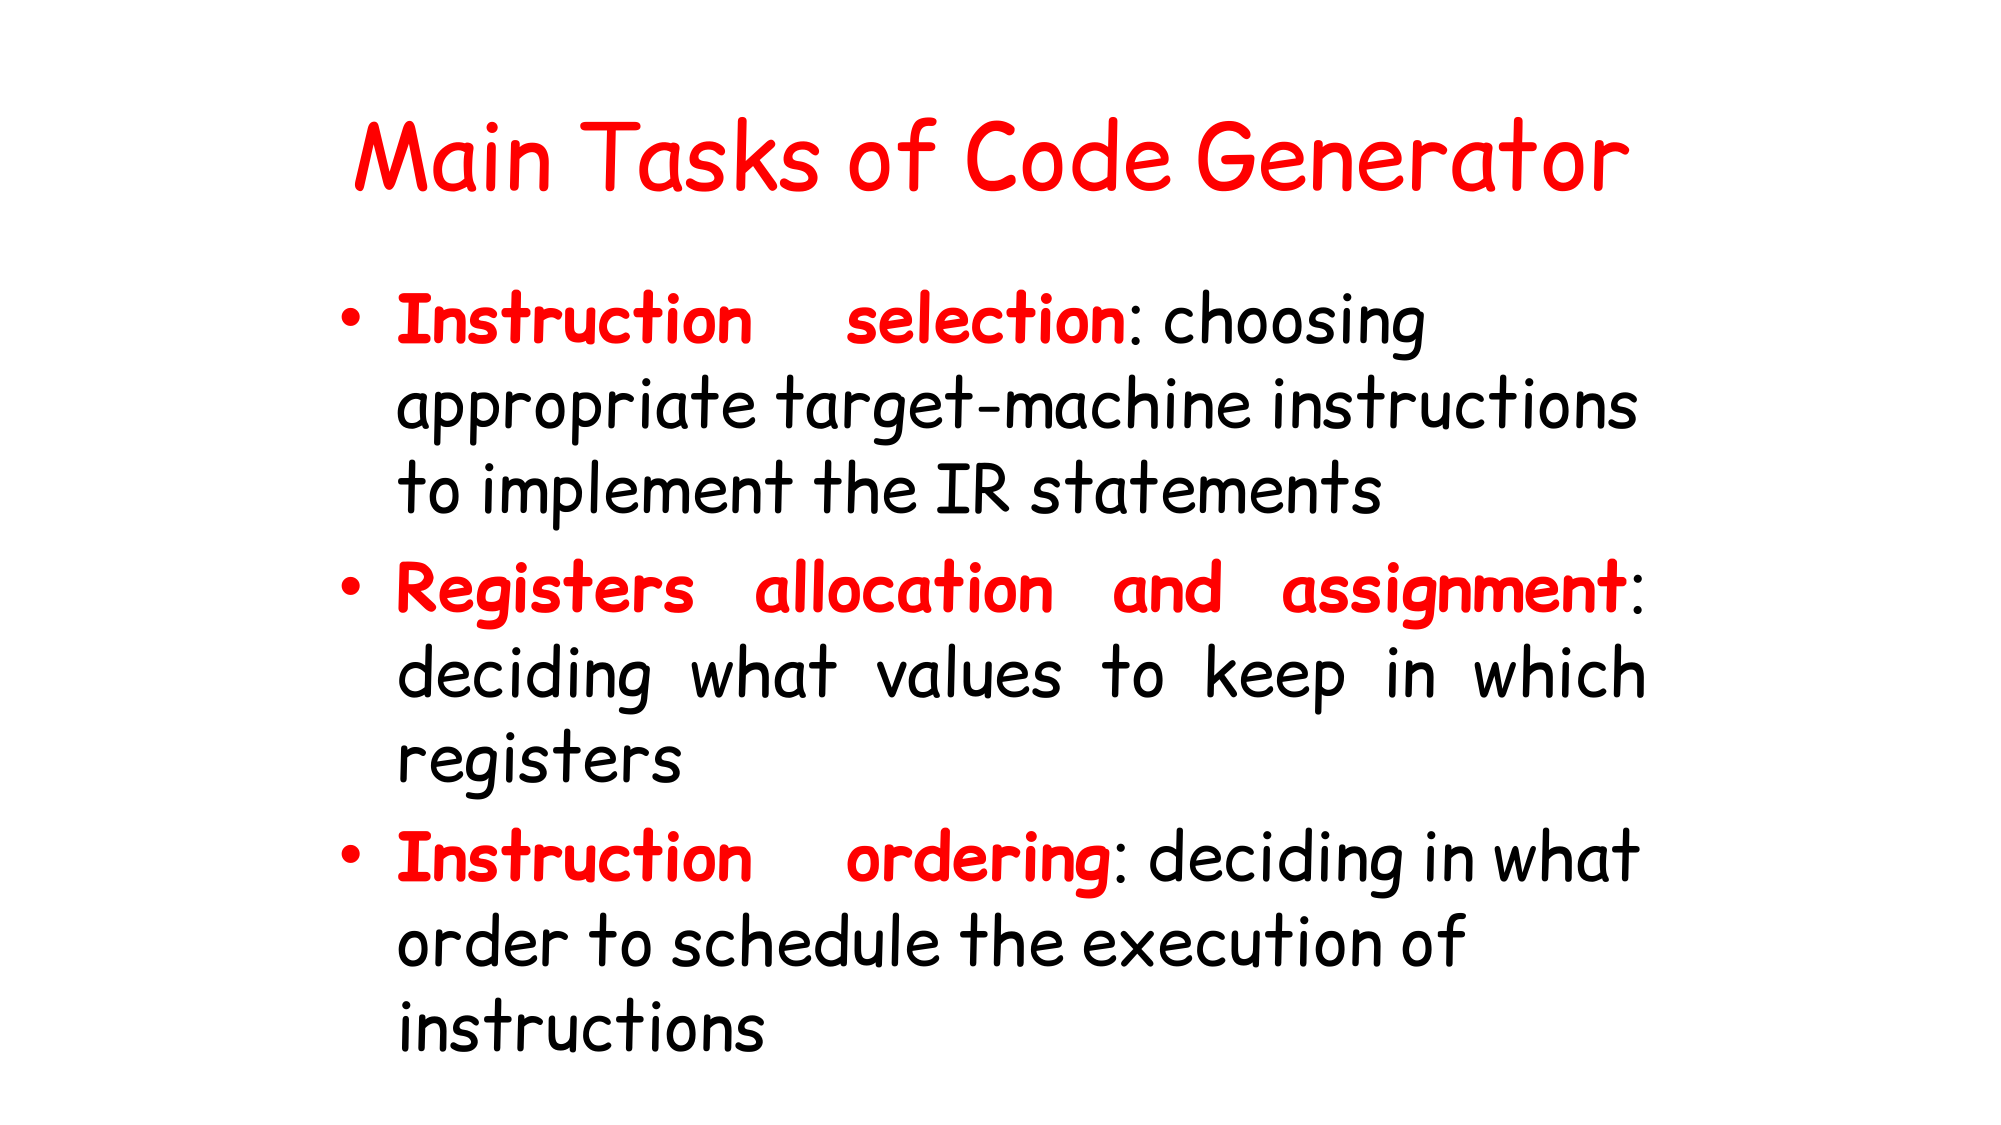

Main Tasks of Code Generator
Instruction	selection: choosing appropriate target-machine instructions to implement the IR statements
Registers  allocation  and  assignment: deciding what values to keep in which registers
Instruction	ordering: deciding in what order to schedule the execution of instructions